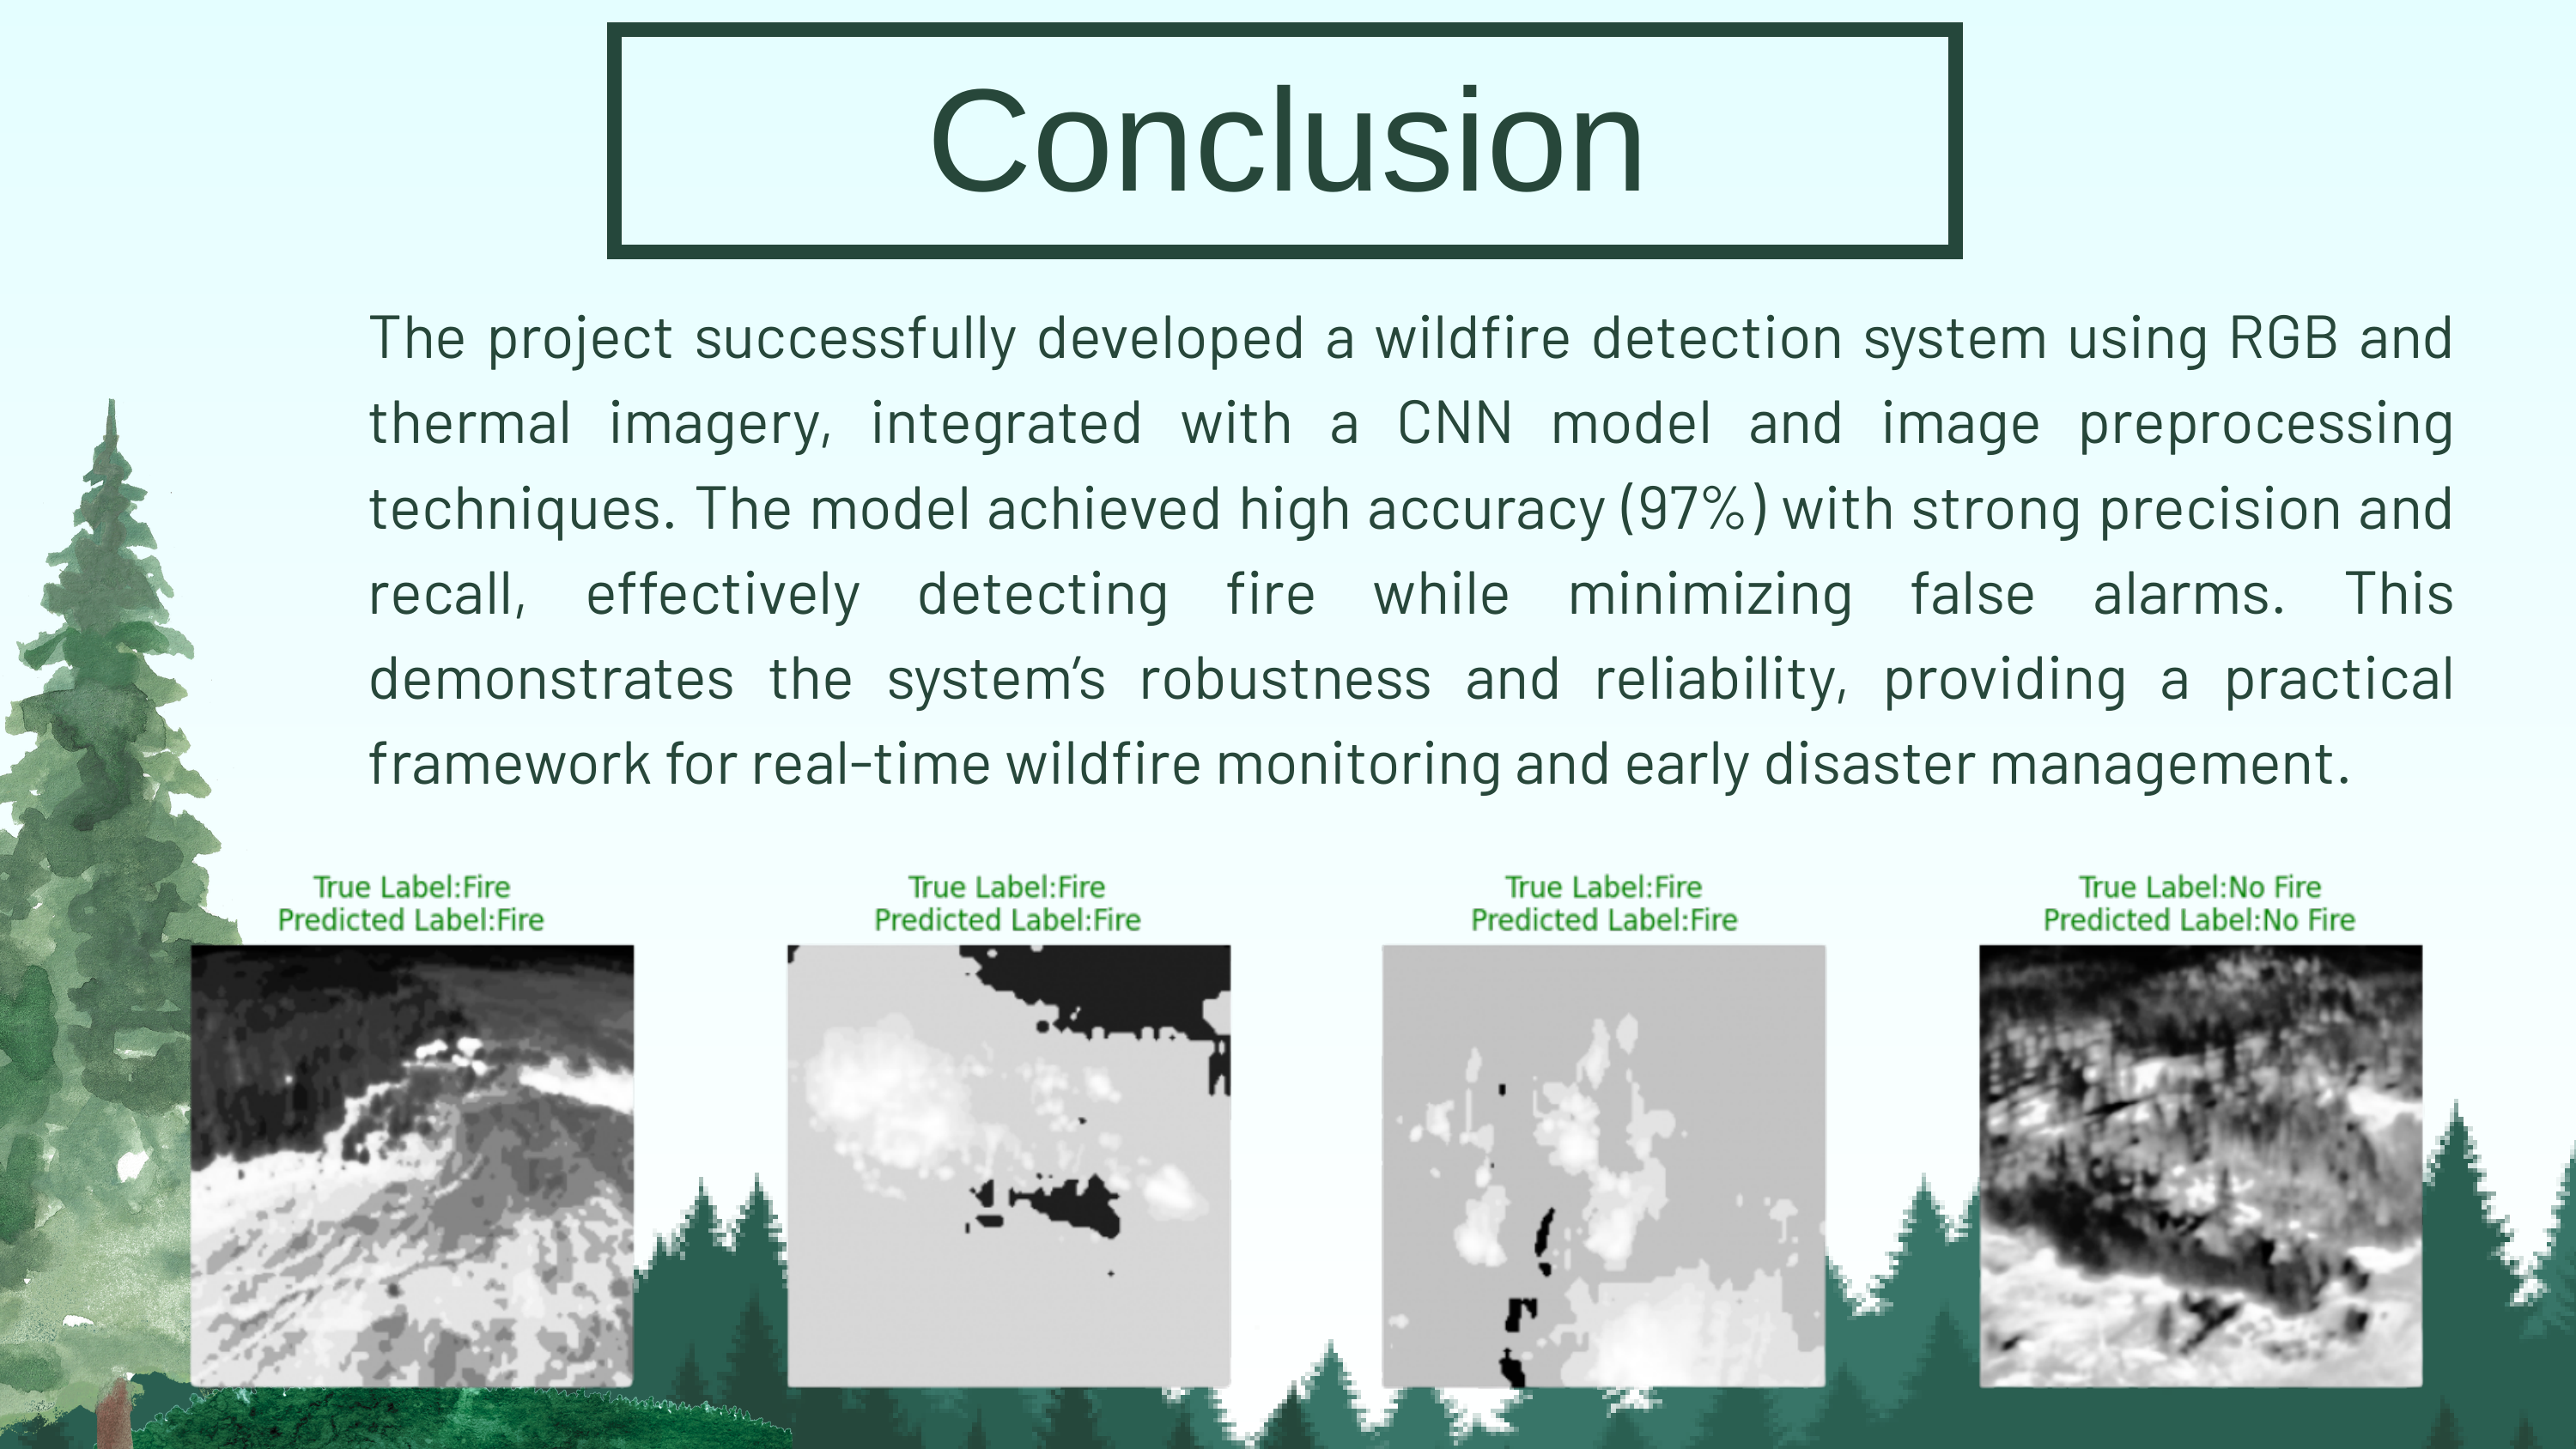

Conclusion
The project successfully developed a wildfire detection system using RGB and thermal imagery, integrated with a CNN model and image preprocessing techniques. The model achieved high accuracy (97%) with strong precision and recall, effectively detecting fire while minimizing false alarms. This demonstrates the system’s robustness and reliability, providing a practical framework for real-time wildfire monitoring and early disaster management.